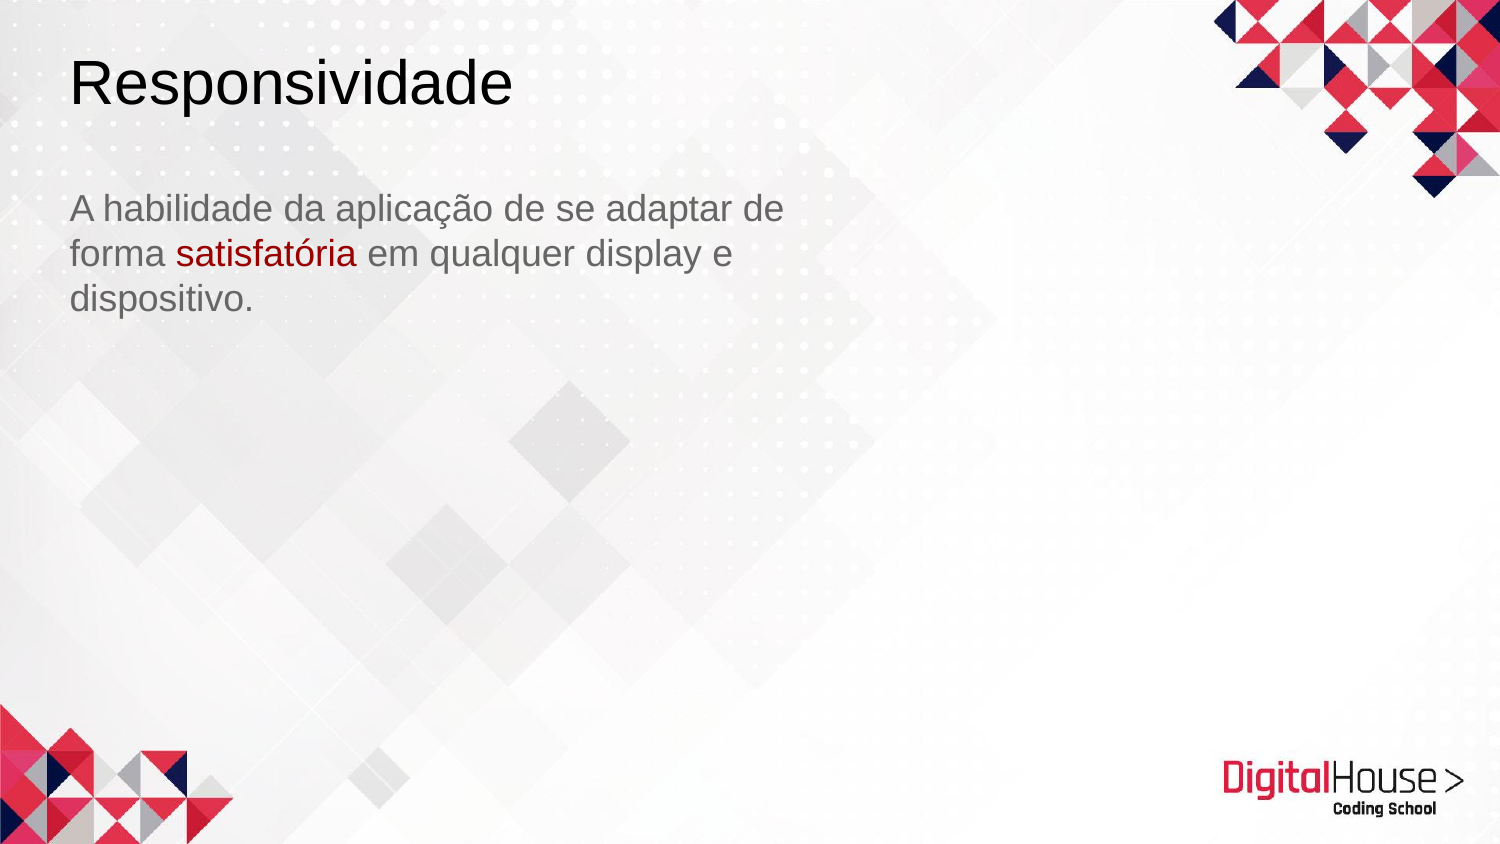

Responsividade
A habilidade da aplicação de se adaptar de forma satisfatória em qualquer display e dispositivo.